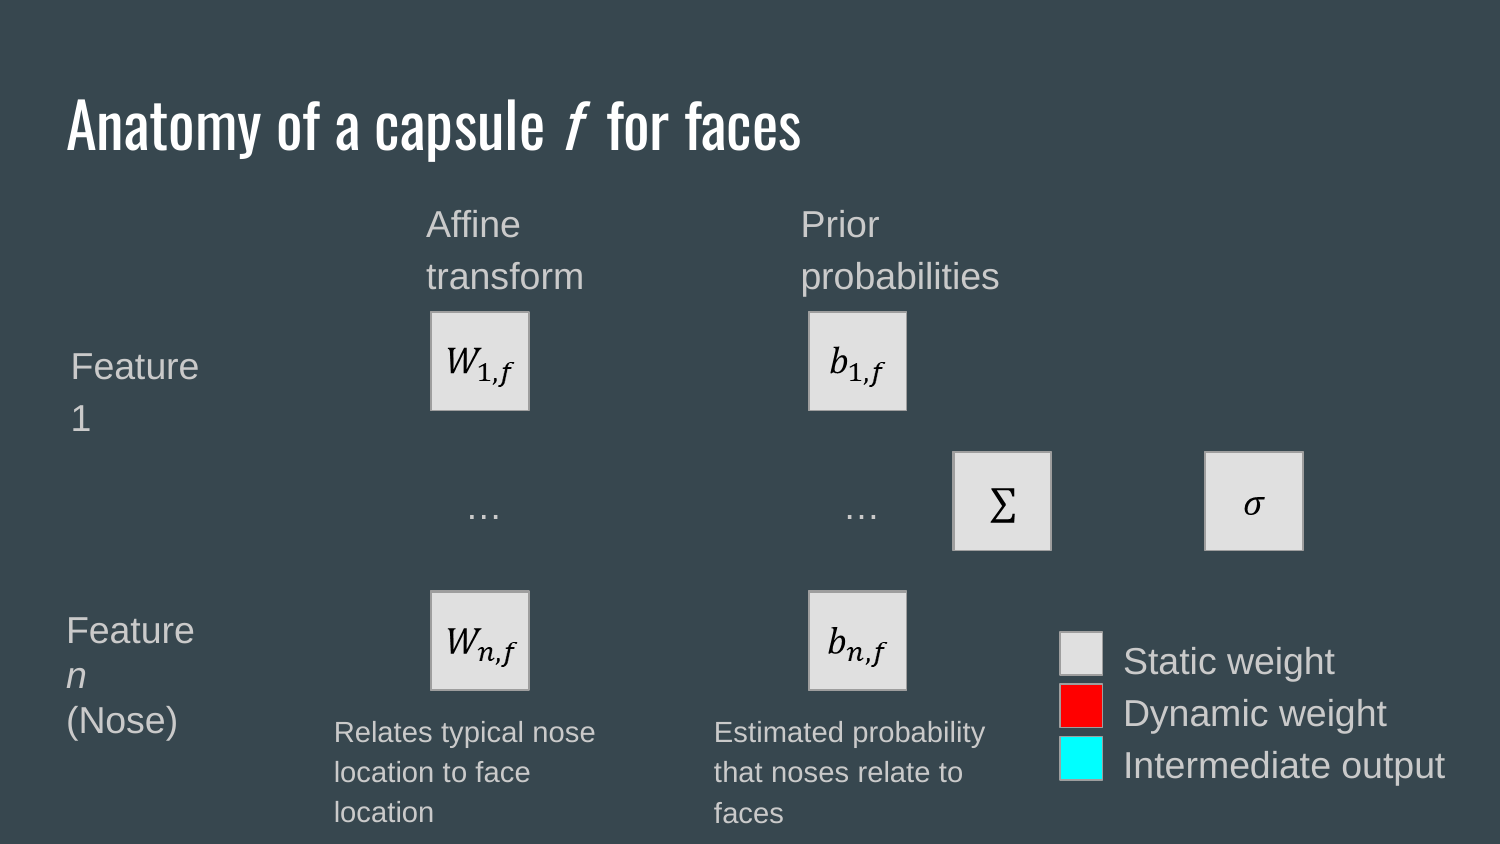

# Anatomy of a capsule f  for faces
Affine transform
Prior probabilities

Feature 1

…
…
Feature n
(Nose)

Static weight
Dynamic weight
Intermediate output

Relates typical nose location to face location
Estimated probability that noses relate to faces